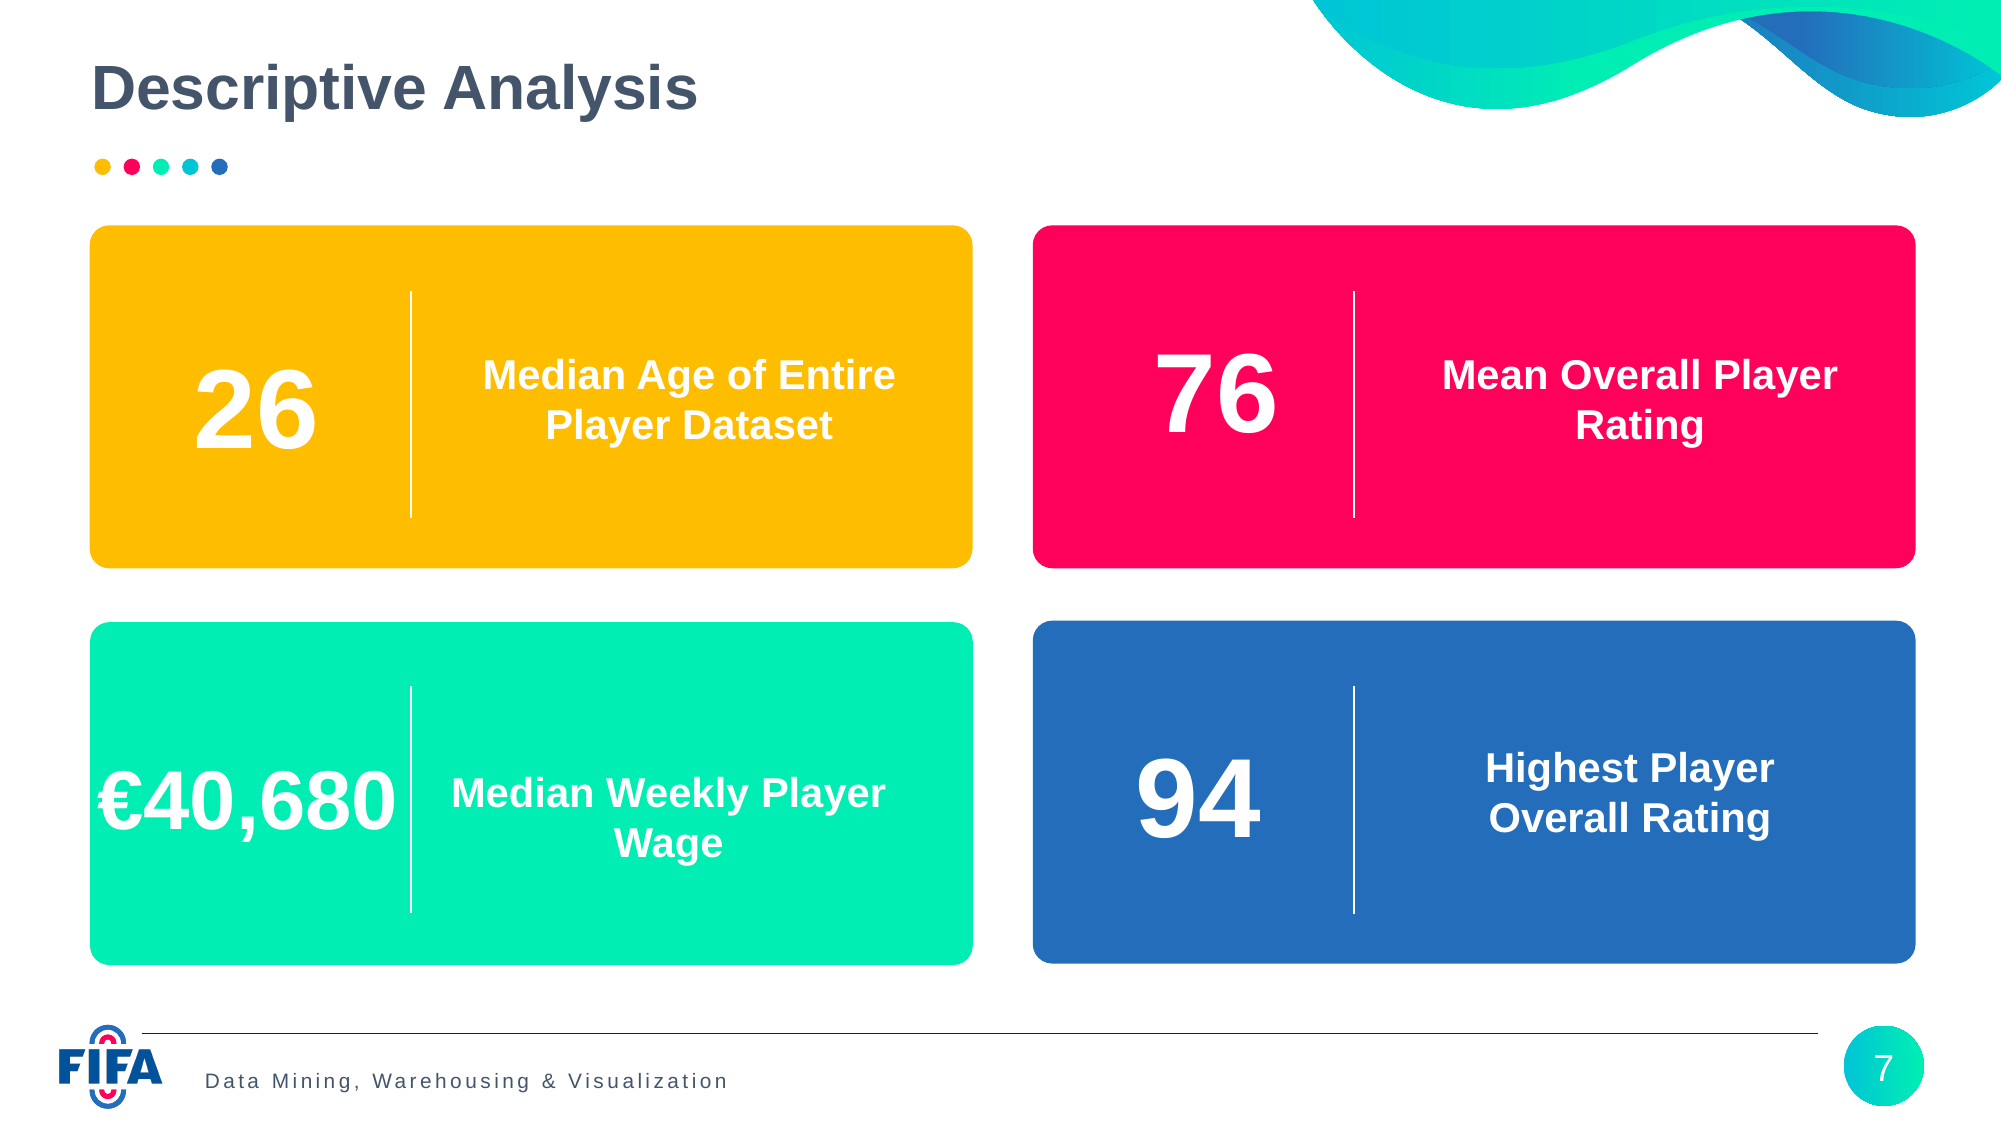

# Descriptive Analysis

76
Mean Overall Player Rating
26
Median Age of Entire Player Dataset

€40,680
Median Weekly Player Wage
94
Highest Player Overall Rating
7